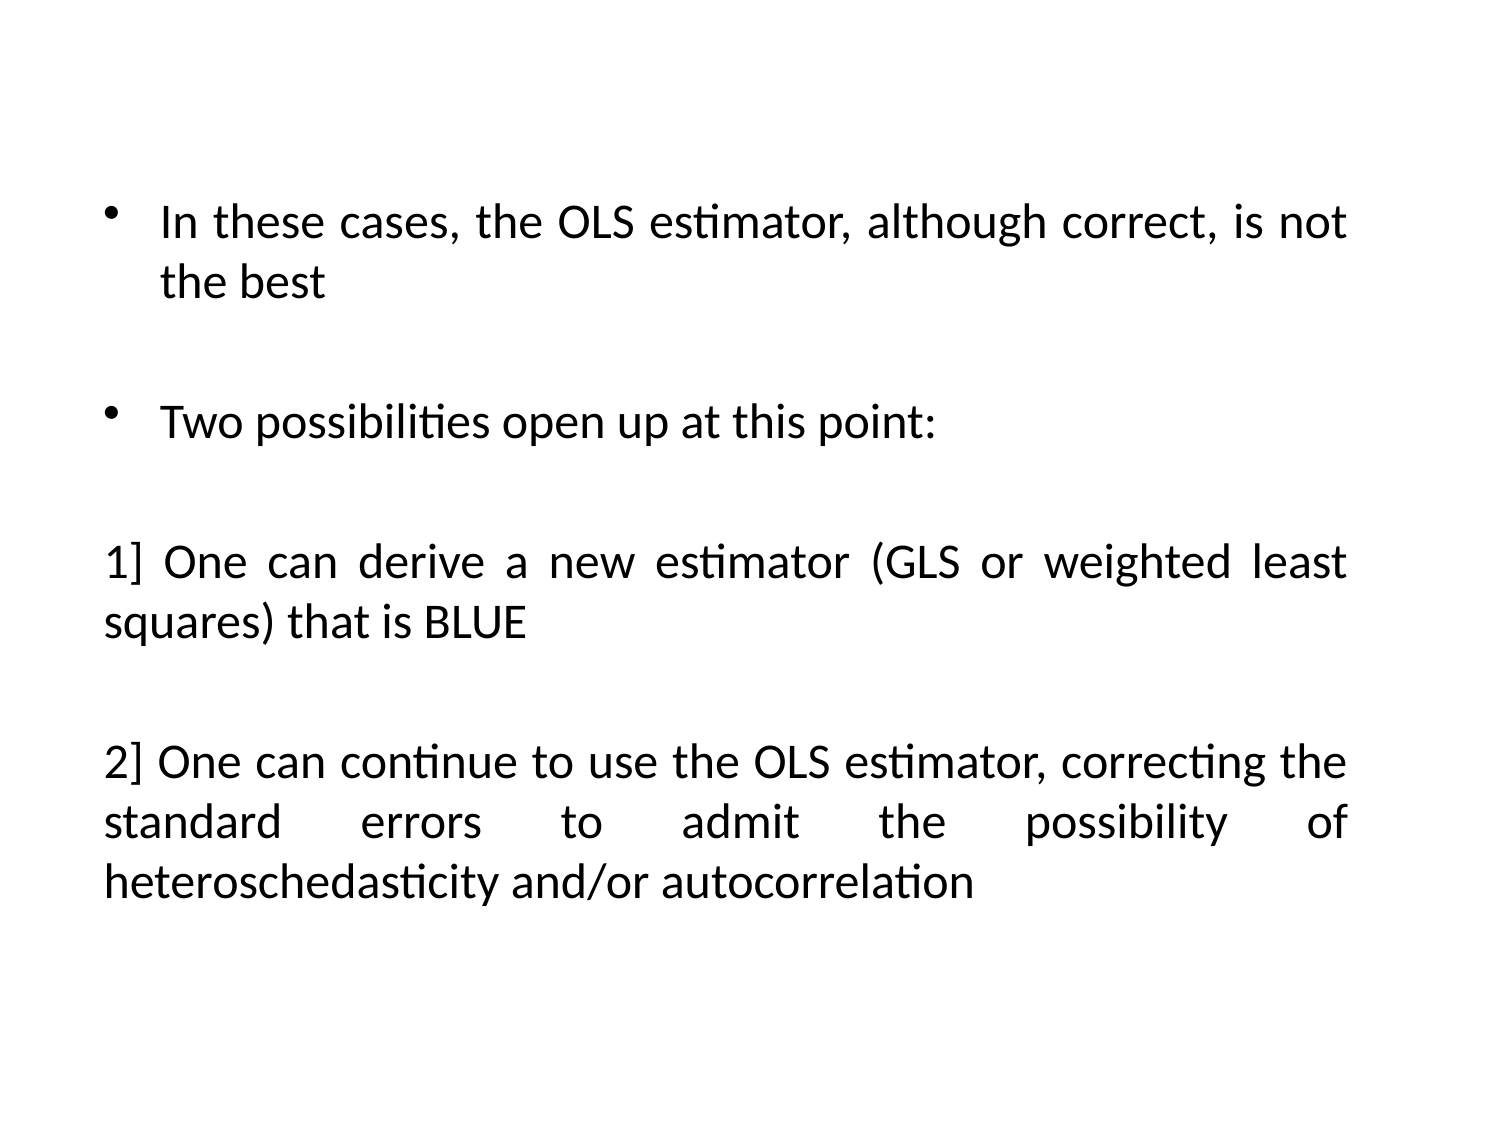

In these cases, the OLS estimator, although correct, is not the best

Two possibilities open up at this point:

1] One can derive a new estimator (GLS or weighted least squares) that is BLUE

2] One can continue to use the OLS estimator, correcting the standard errors to admit the possibility of heteroschedasticity and/or autocorrelation